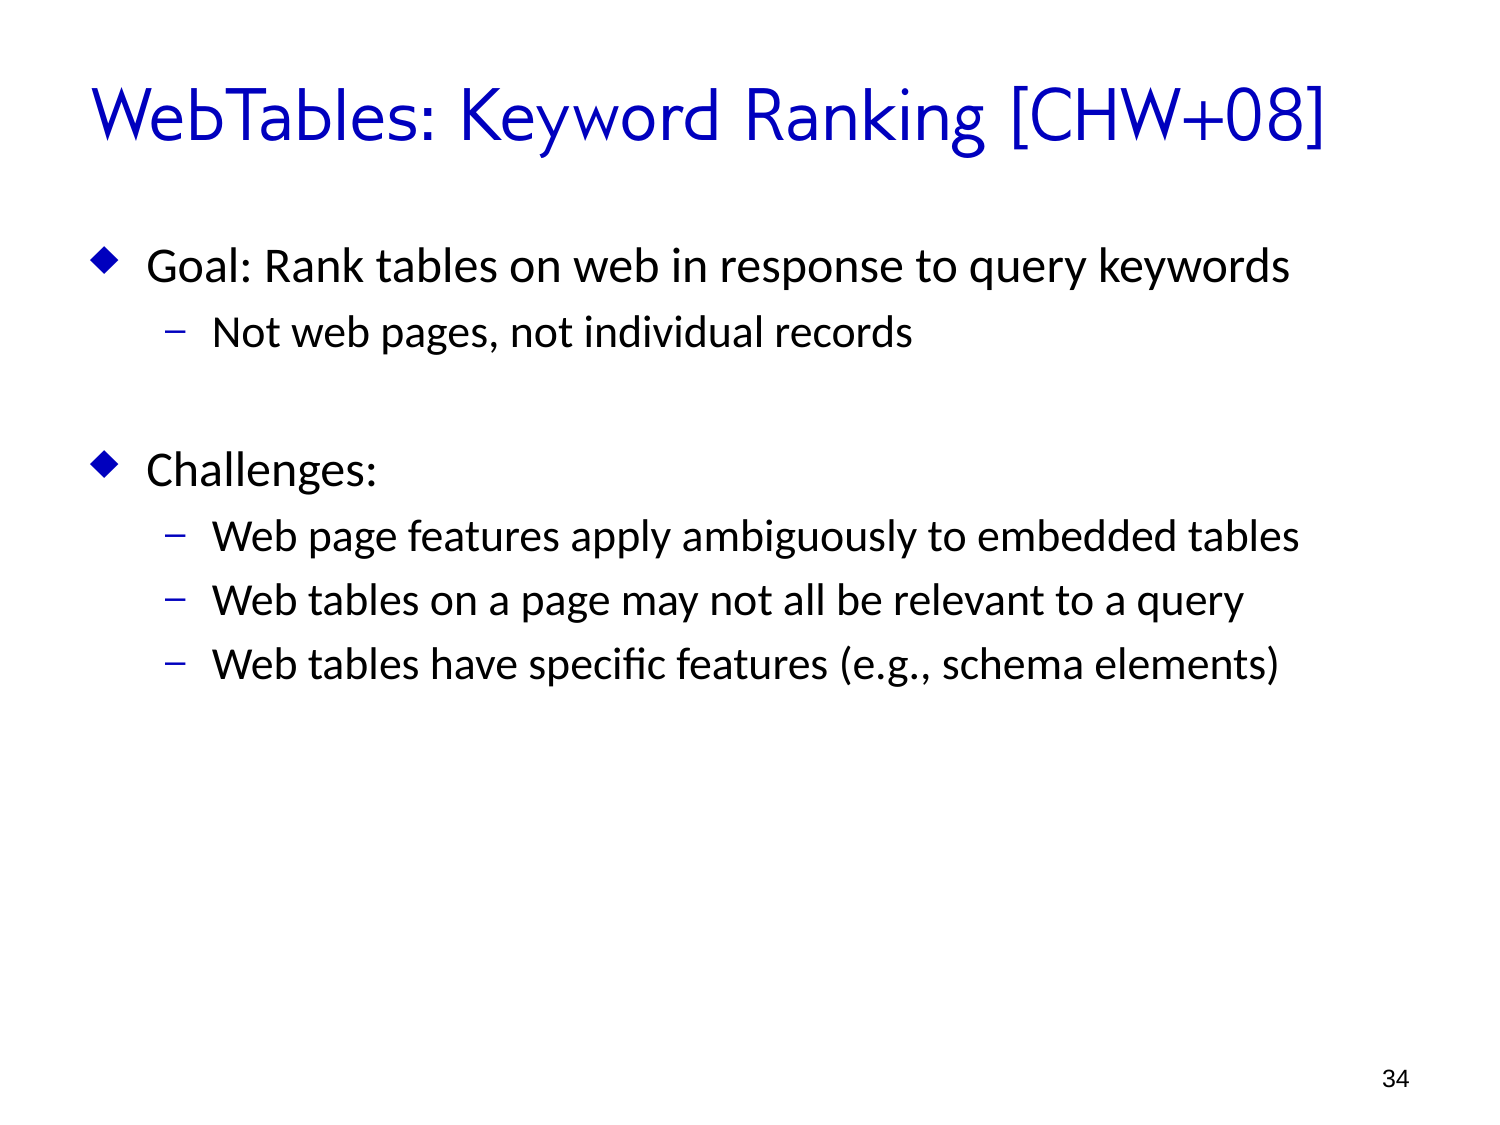

WebTables: Keyword Ranking [CHW+08]
Goal: Rank tables on web in response to query keywords
Not web pages, not individual records

Challenges:
Web page features apply ambiguously to embedded tables
Web tables on a page may not all be relevant to a query
Web tables have specific features (e.g., schema elements)
34